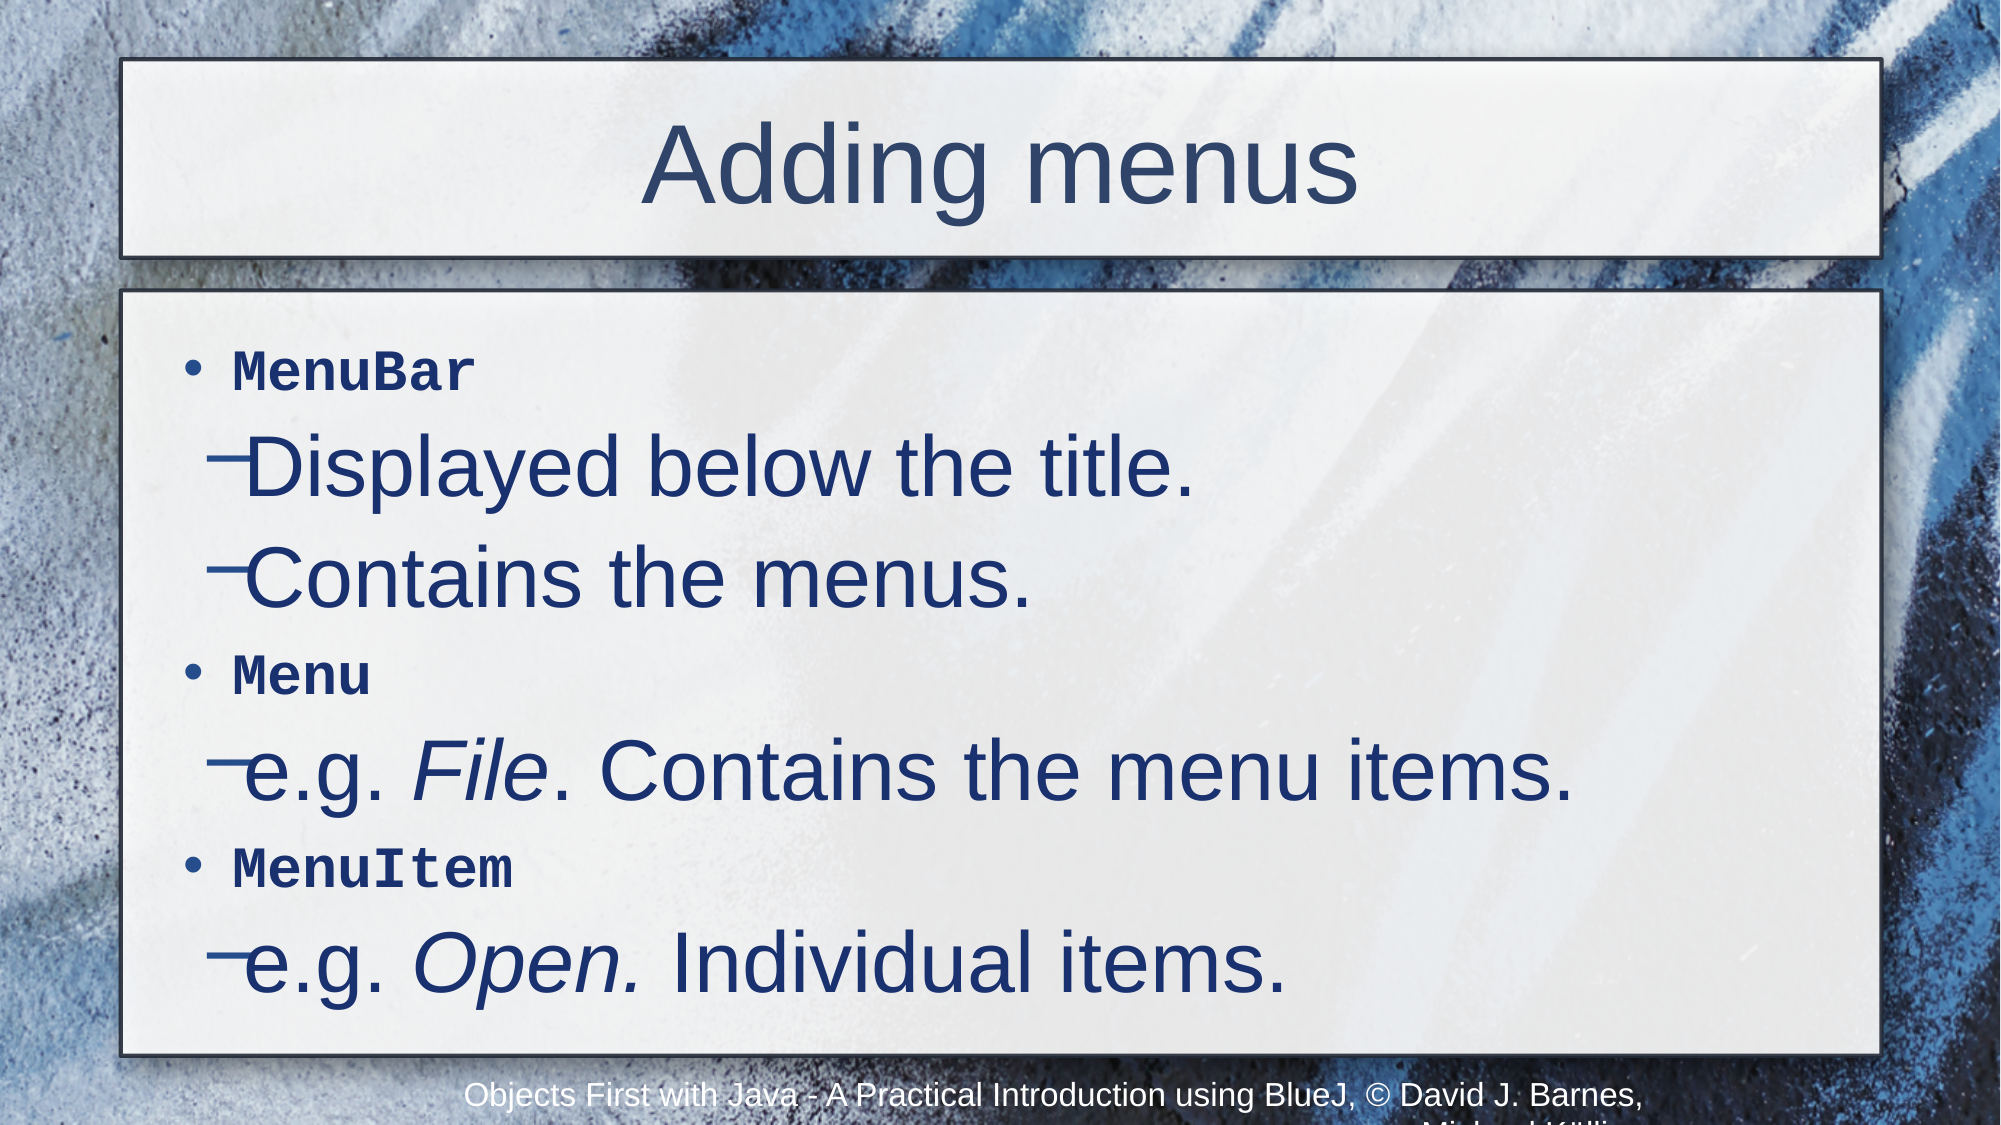

# Adding menus
MenuBar
Displayed below the title.
Contains the menus.
Menu
e.g. File. Contains the menu items.
MenuItem
e.g. Open. Individual items.